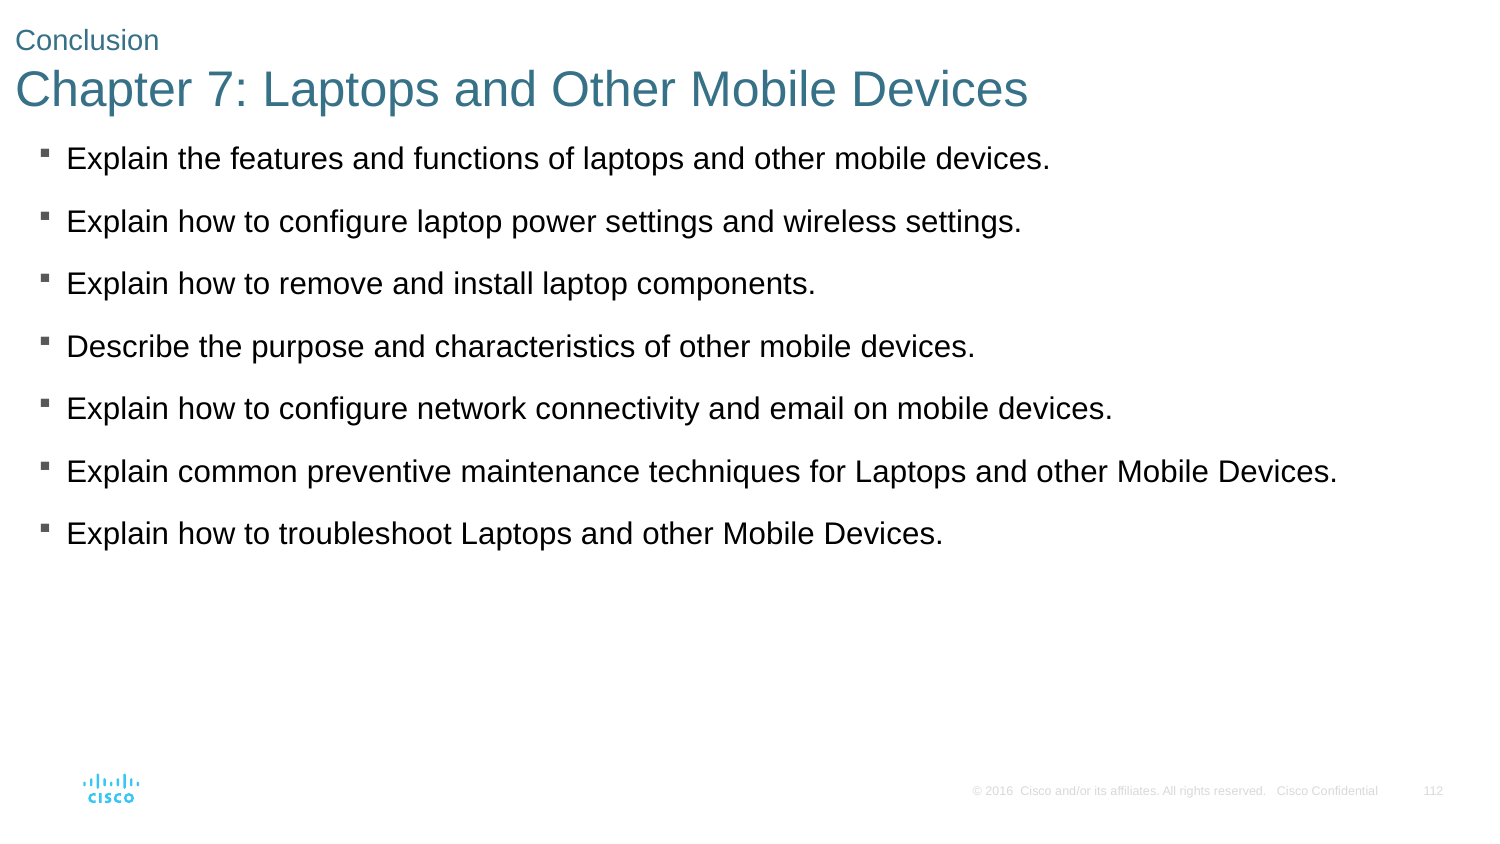

# Conclusion Chapter 7: Laptops and Other Mobile Devices
Explain the features and functions of laptops and other mobile devices.
Explain how to configure laptop power settings and wireless settings.
Explain how to remove and install laptop components.
Describe the purpose and characteristics of other mobile devices.
Explain how to configure network connectivity and email on mobile devices.
Explain common preventive maintenance techniques for Laptops and other Mobile Devices.
Explain how to troubleshoot Laptops and other Mobile Devices.